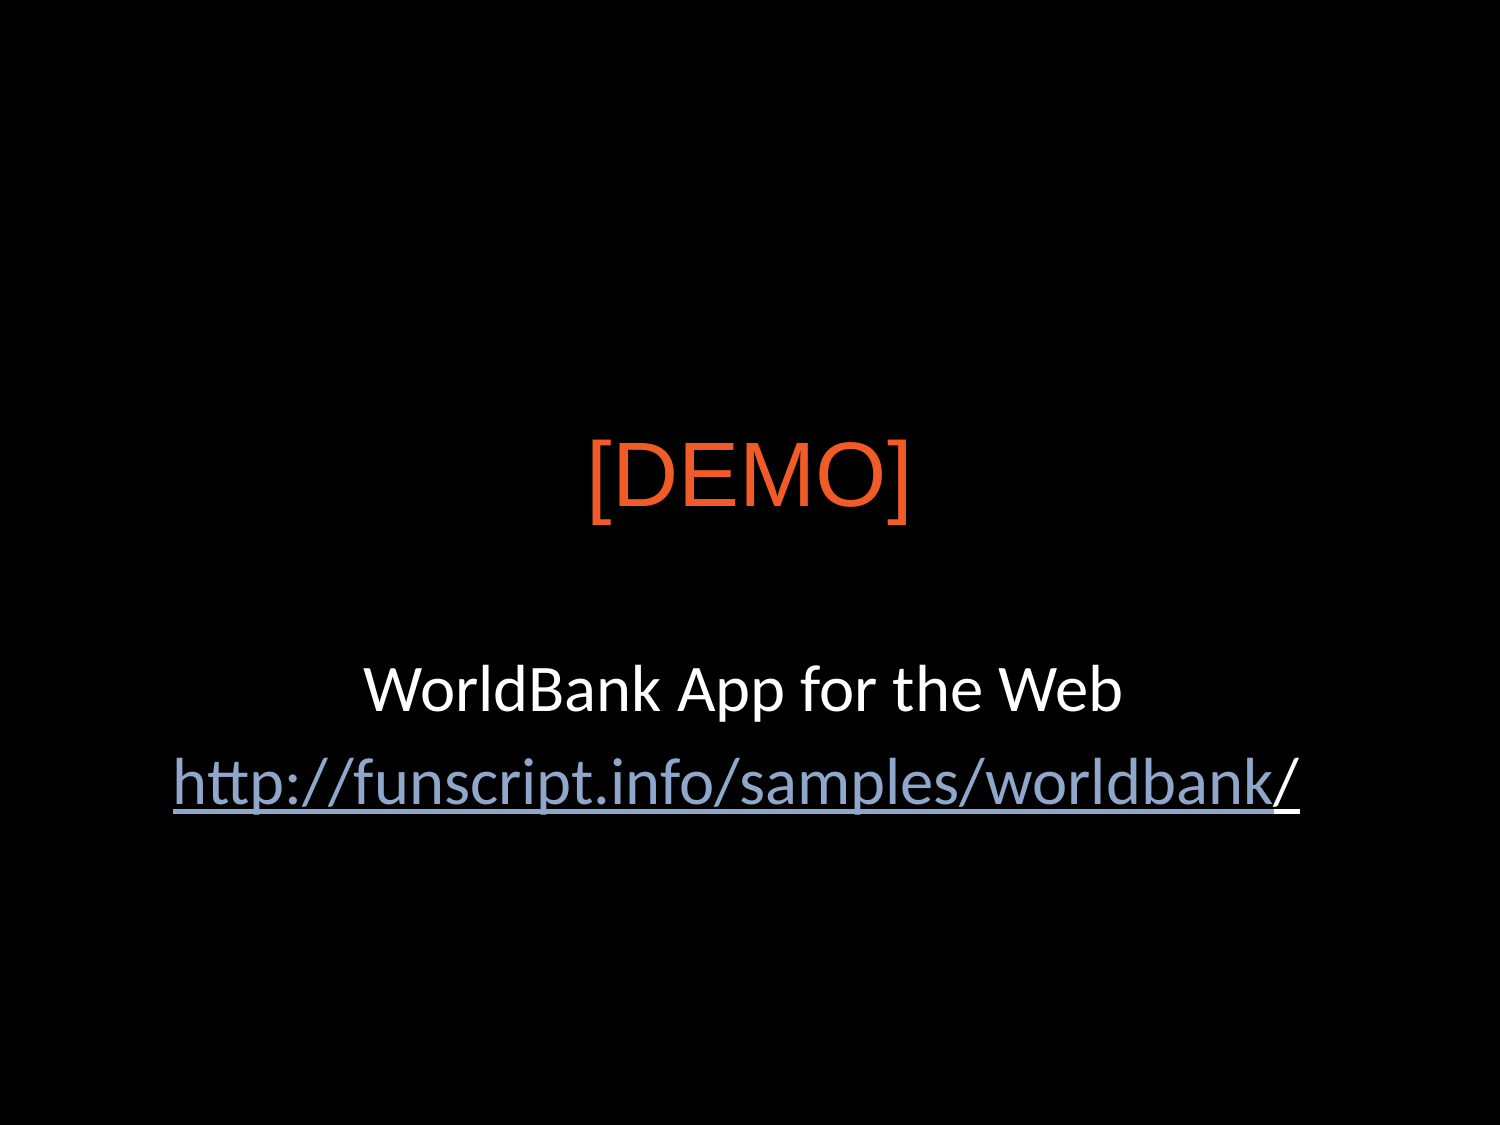

# [DEMO]
WorldBank App for the Web
http://funscript.info/samples/worldbank/